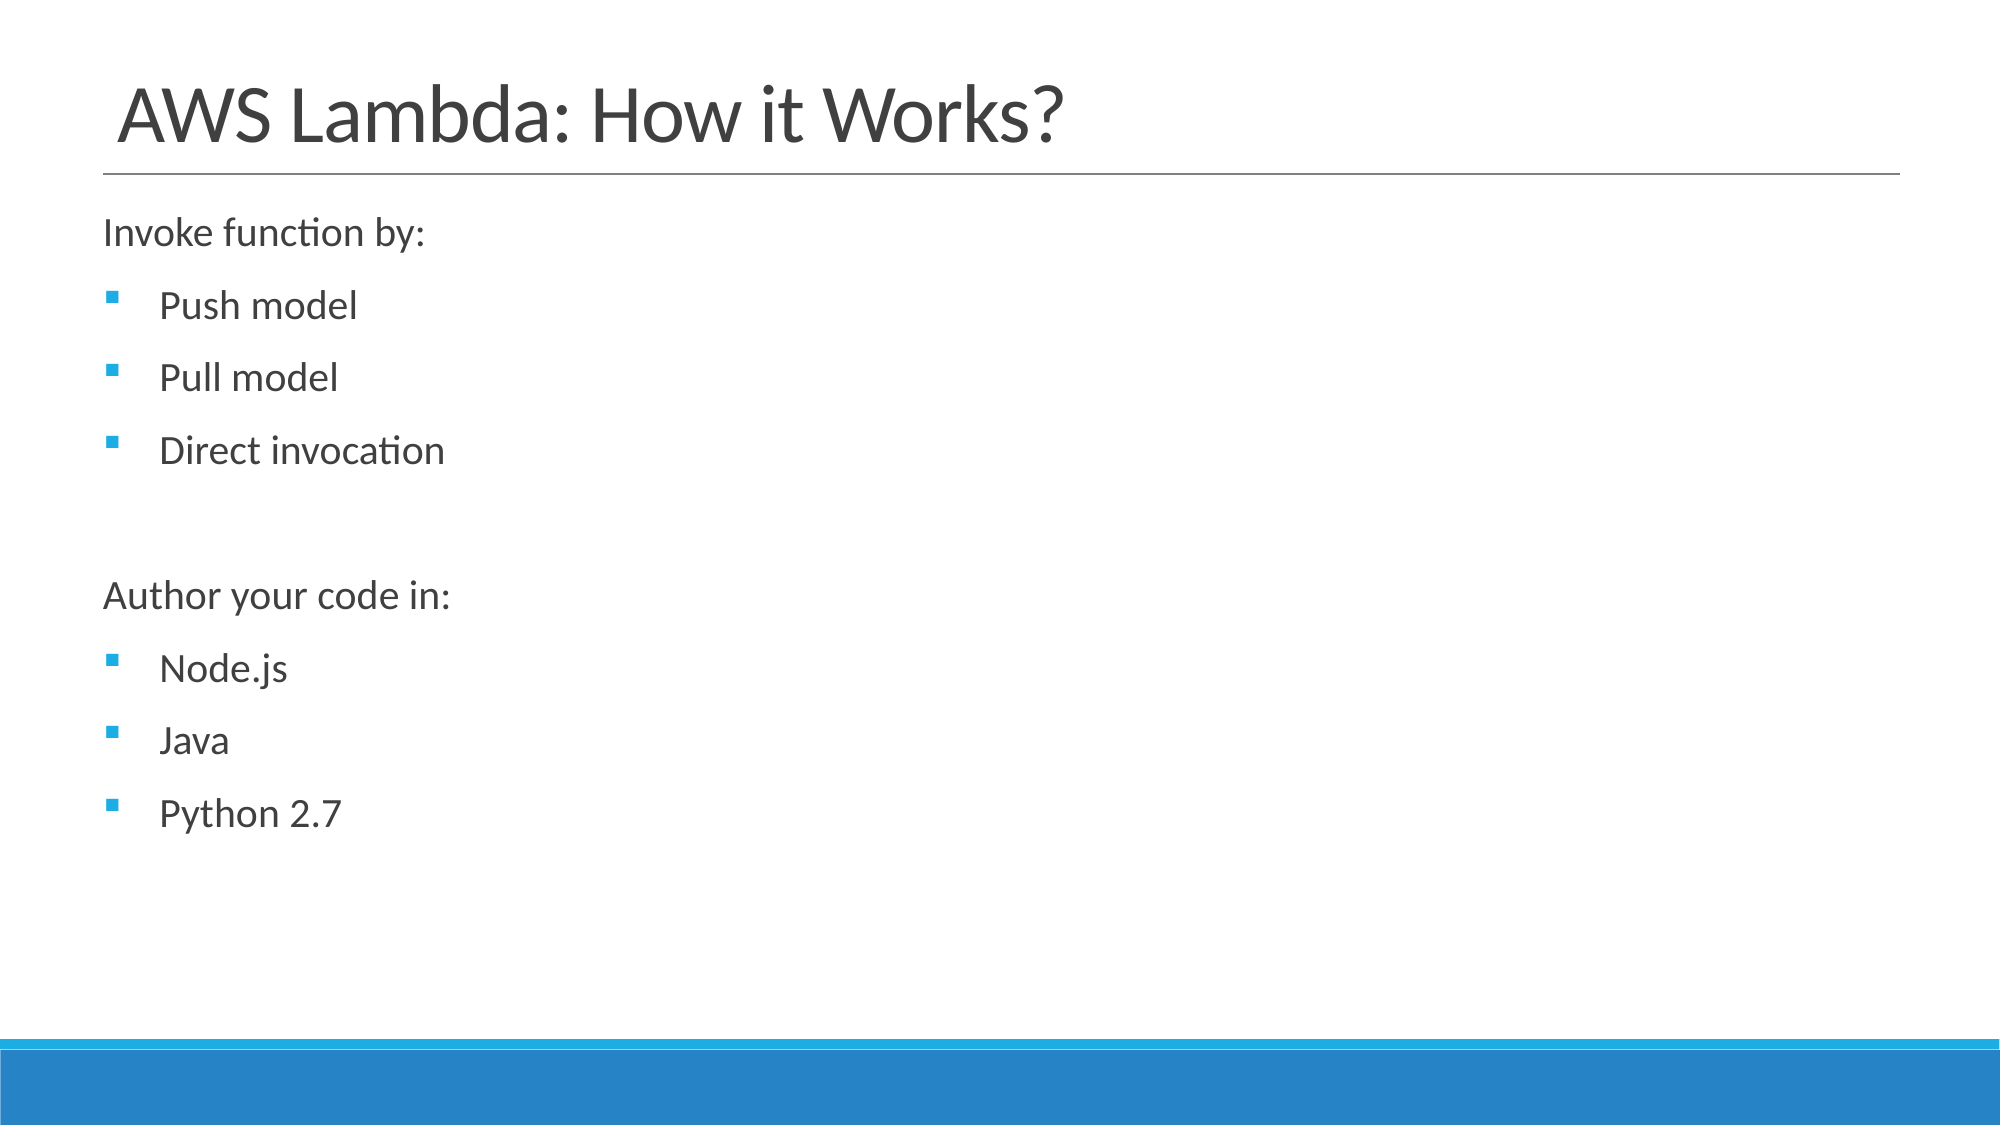

# AWS Lambda: How it Works?
Invoke function by:
Push model
Pull model
Direct invocation

Author your code in:
Node.js
Java
Python 2.7